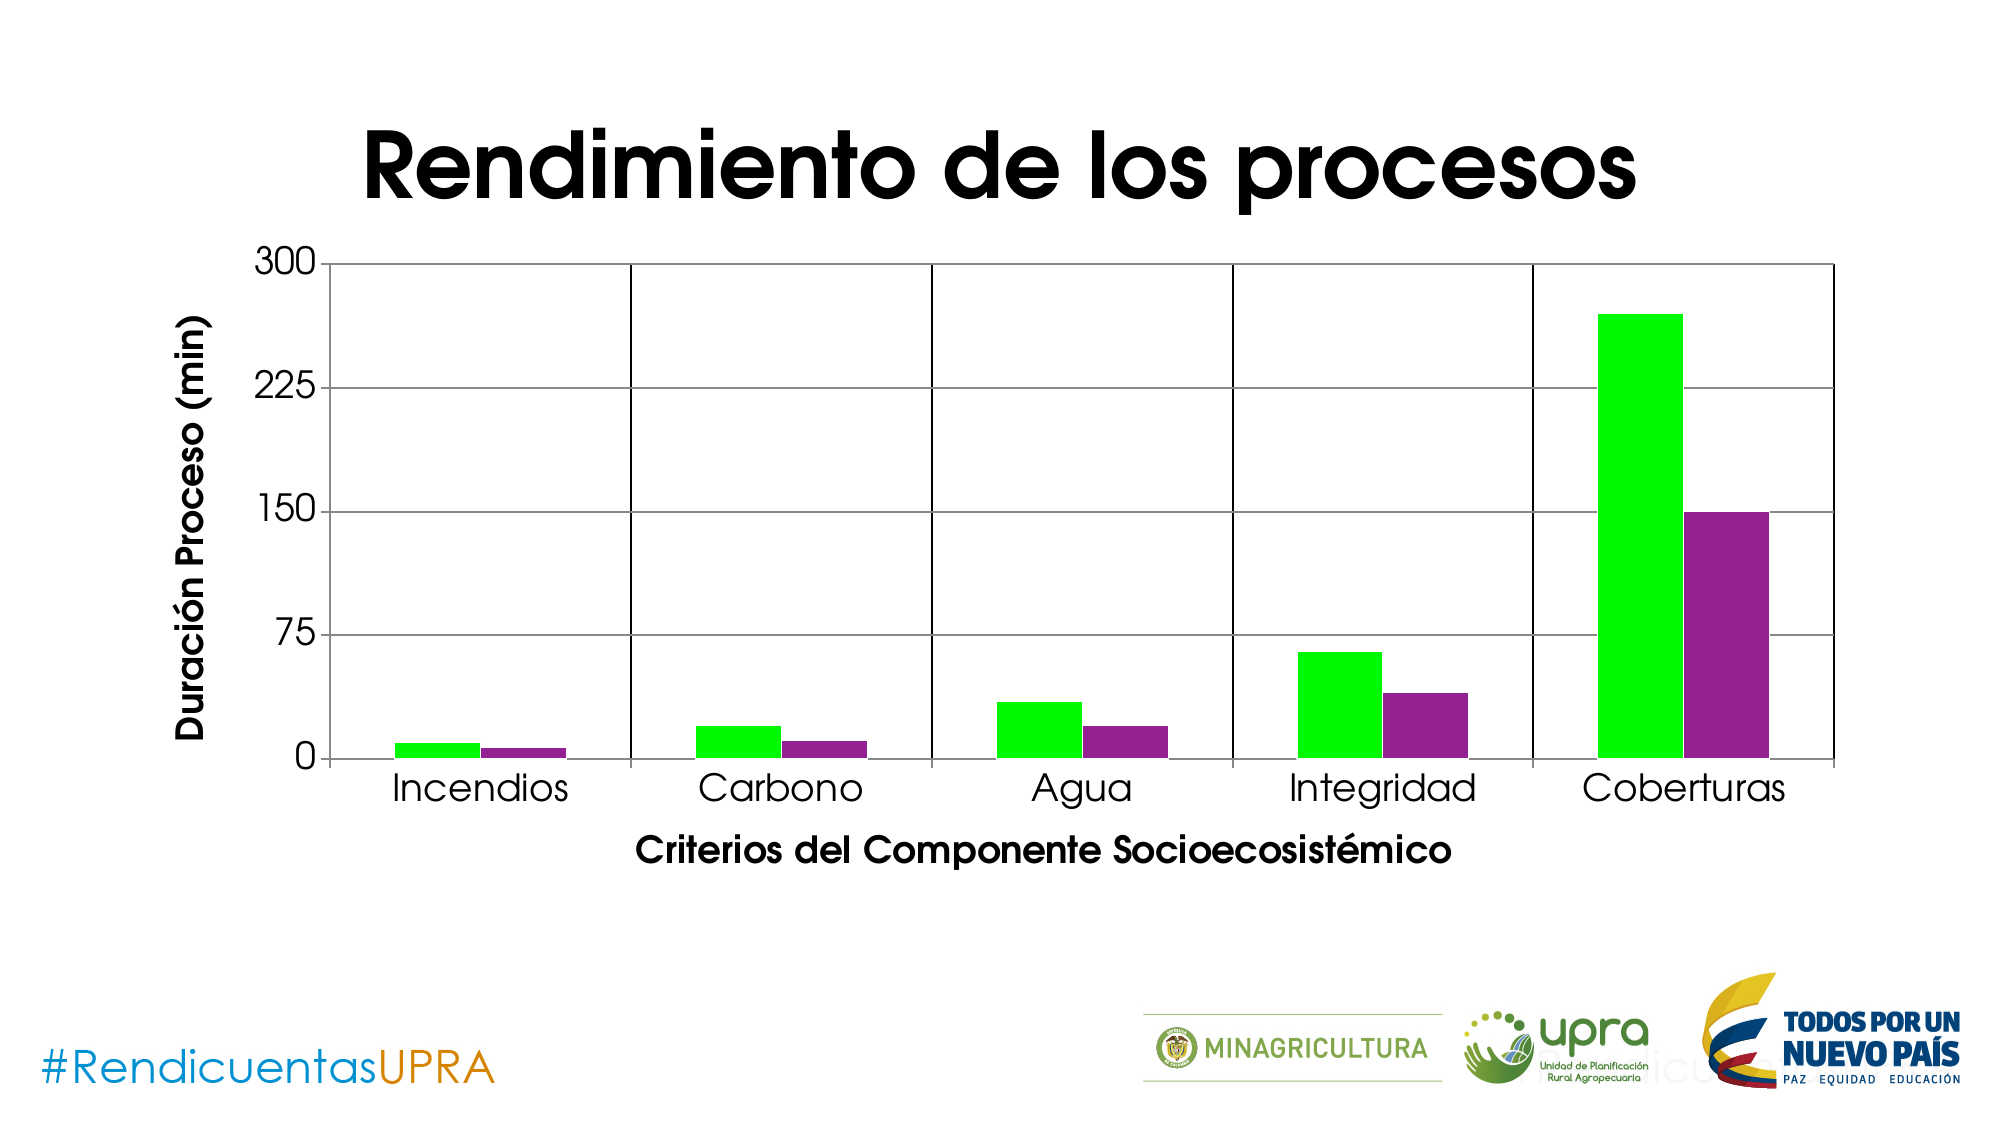

# Rendimiento de los procesos

### Chart

| Category | Normal | Optimizado |
|---|---|---|
| Incendios | 10.0 | 7.0 |
| Carbono | 20.0 | 11.0 |
| Agua | 35.0 | 20.0 |
| Integridad | 65.0 | 40.0 |
| Coberturas | 270.0 | 150.0 |